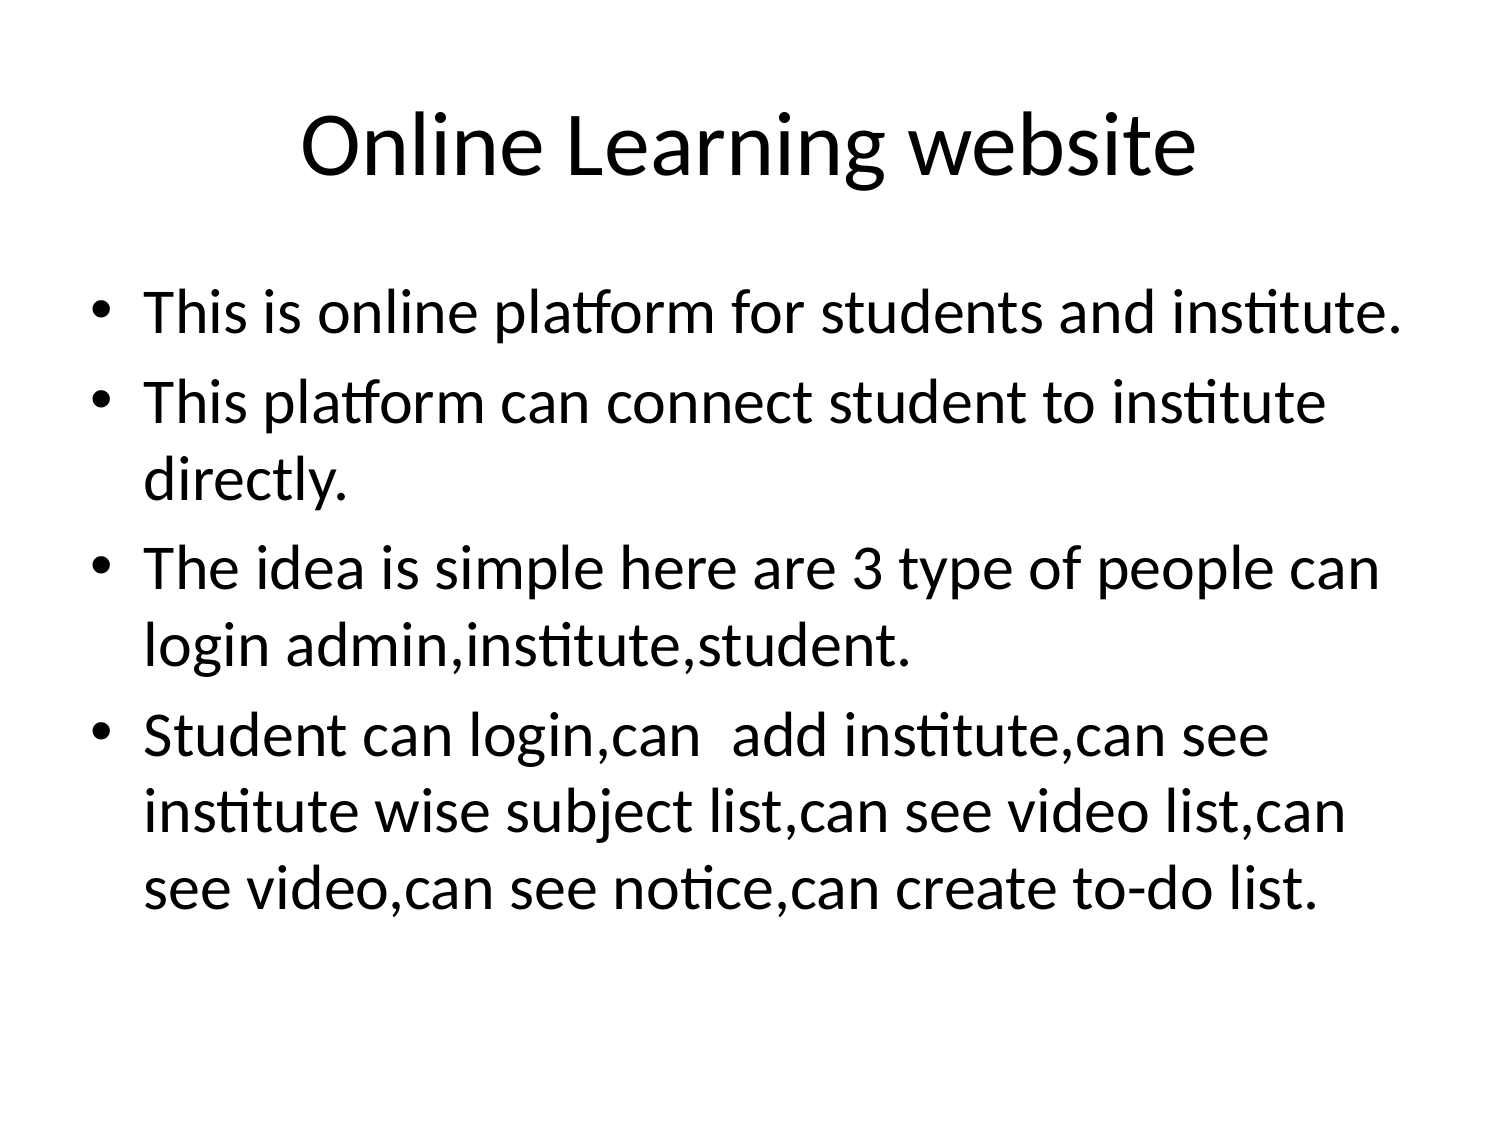

# Online Learning website
This is online platform for students and institute.
This platform can connect student to institute directly.
The idea is simple here are 3 type of people can login admin,institute,student.
Student can login,can  add institute,can see institute wise subject list,can see video list,can see video,can see notice,can create to-do list.